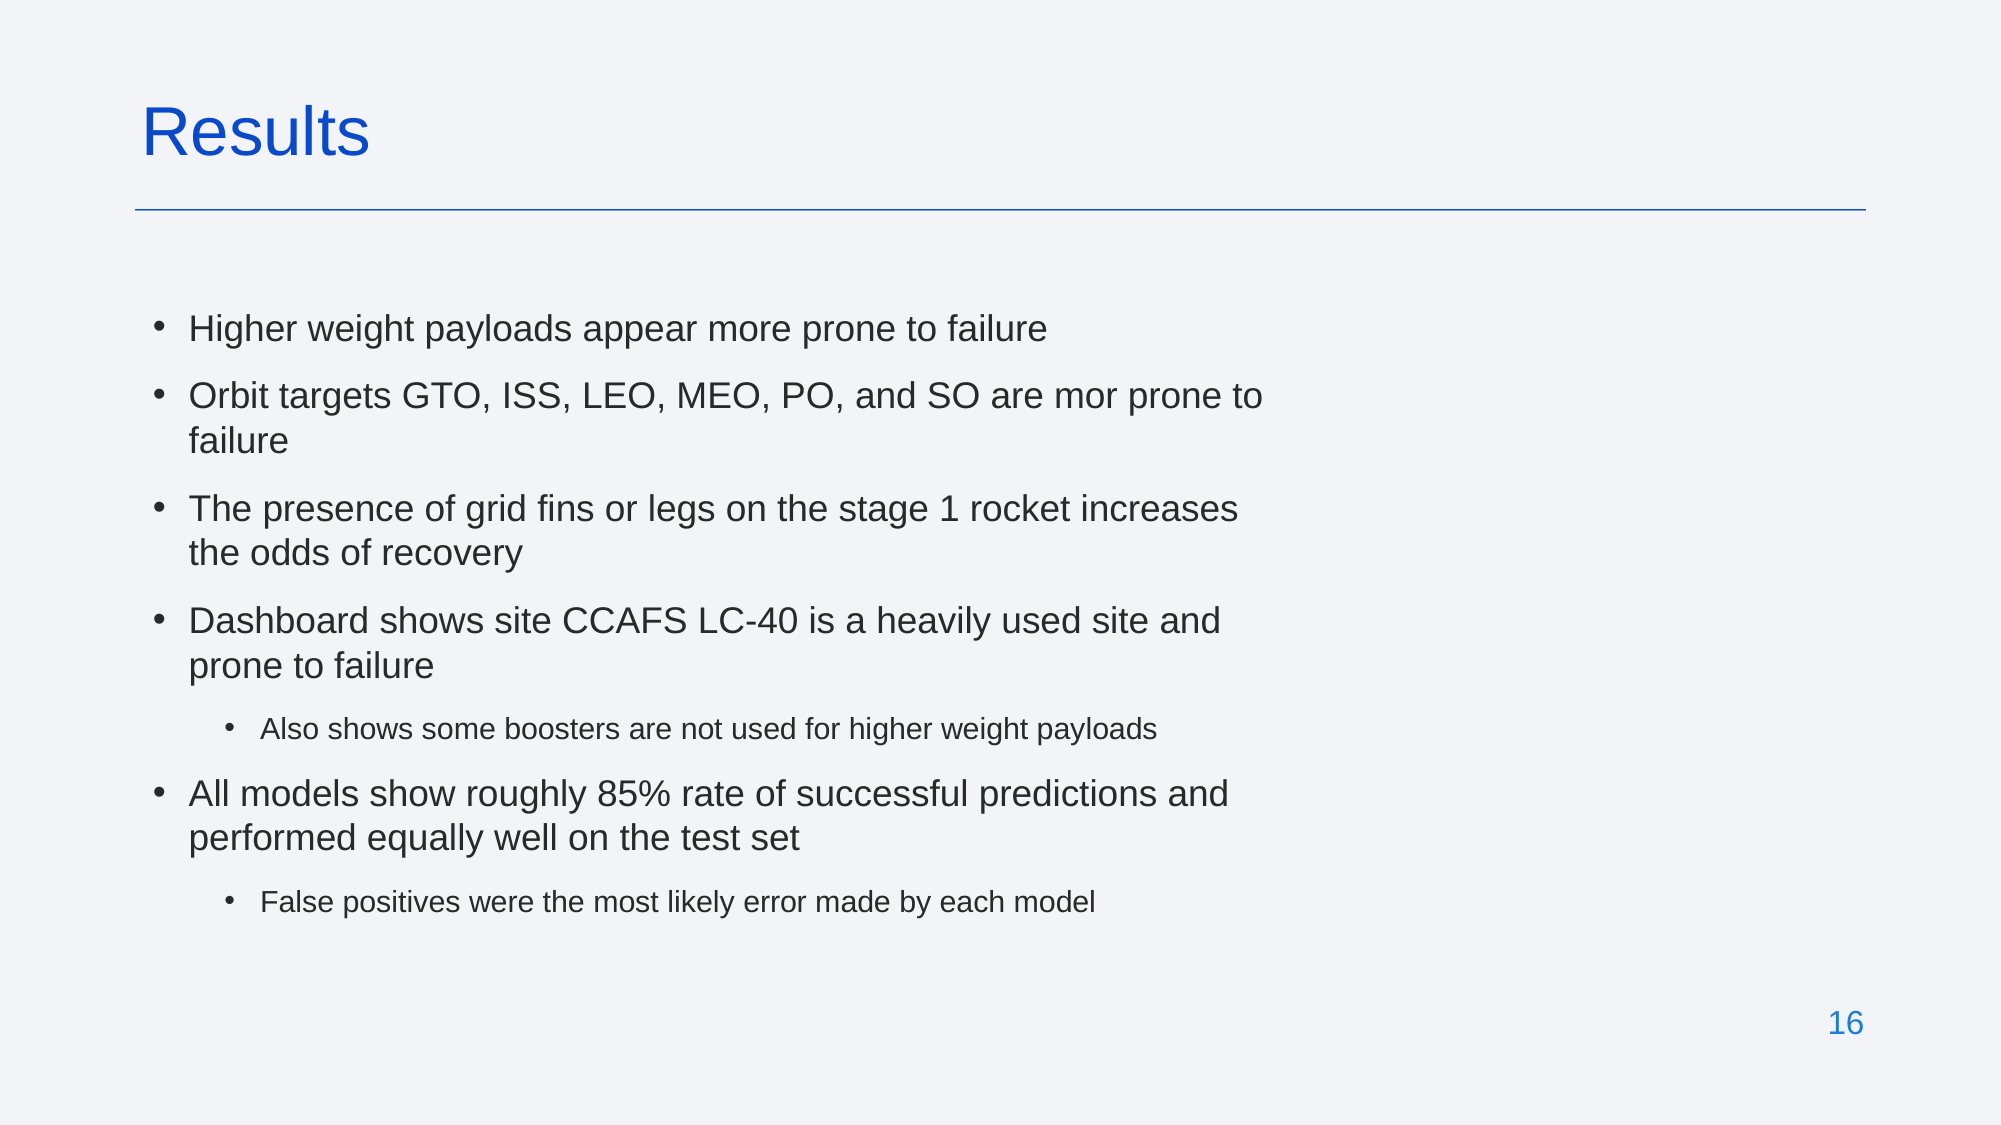

Results
Higher weight payloads appear more prone to failure
Orbit targets GTO, ISS, LEO, MEO, PO, and SO are mor prone to failure
The presence of grid fins or legs on the stage 1 rocket increases the odds of recovery
Dashboard shows site CCAFS LC-40 is a heavily used site and prone to failure
Also shows some boosters are not used for higher weight payloads
All models show roughly 85% rate of successful predictions and performed equally well on the test set
False positives were the most likely error made by each model

16